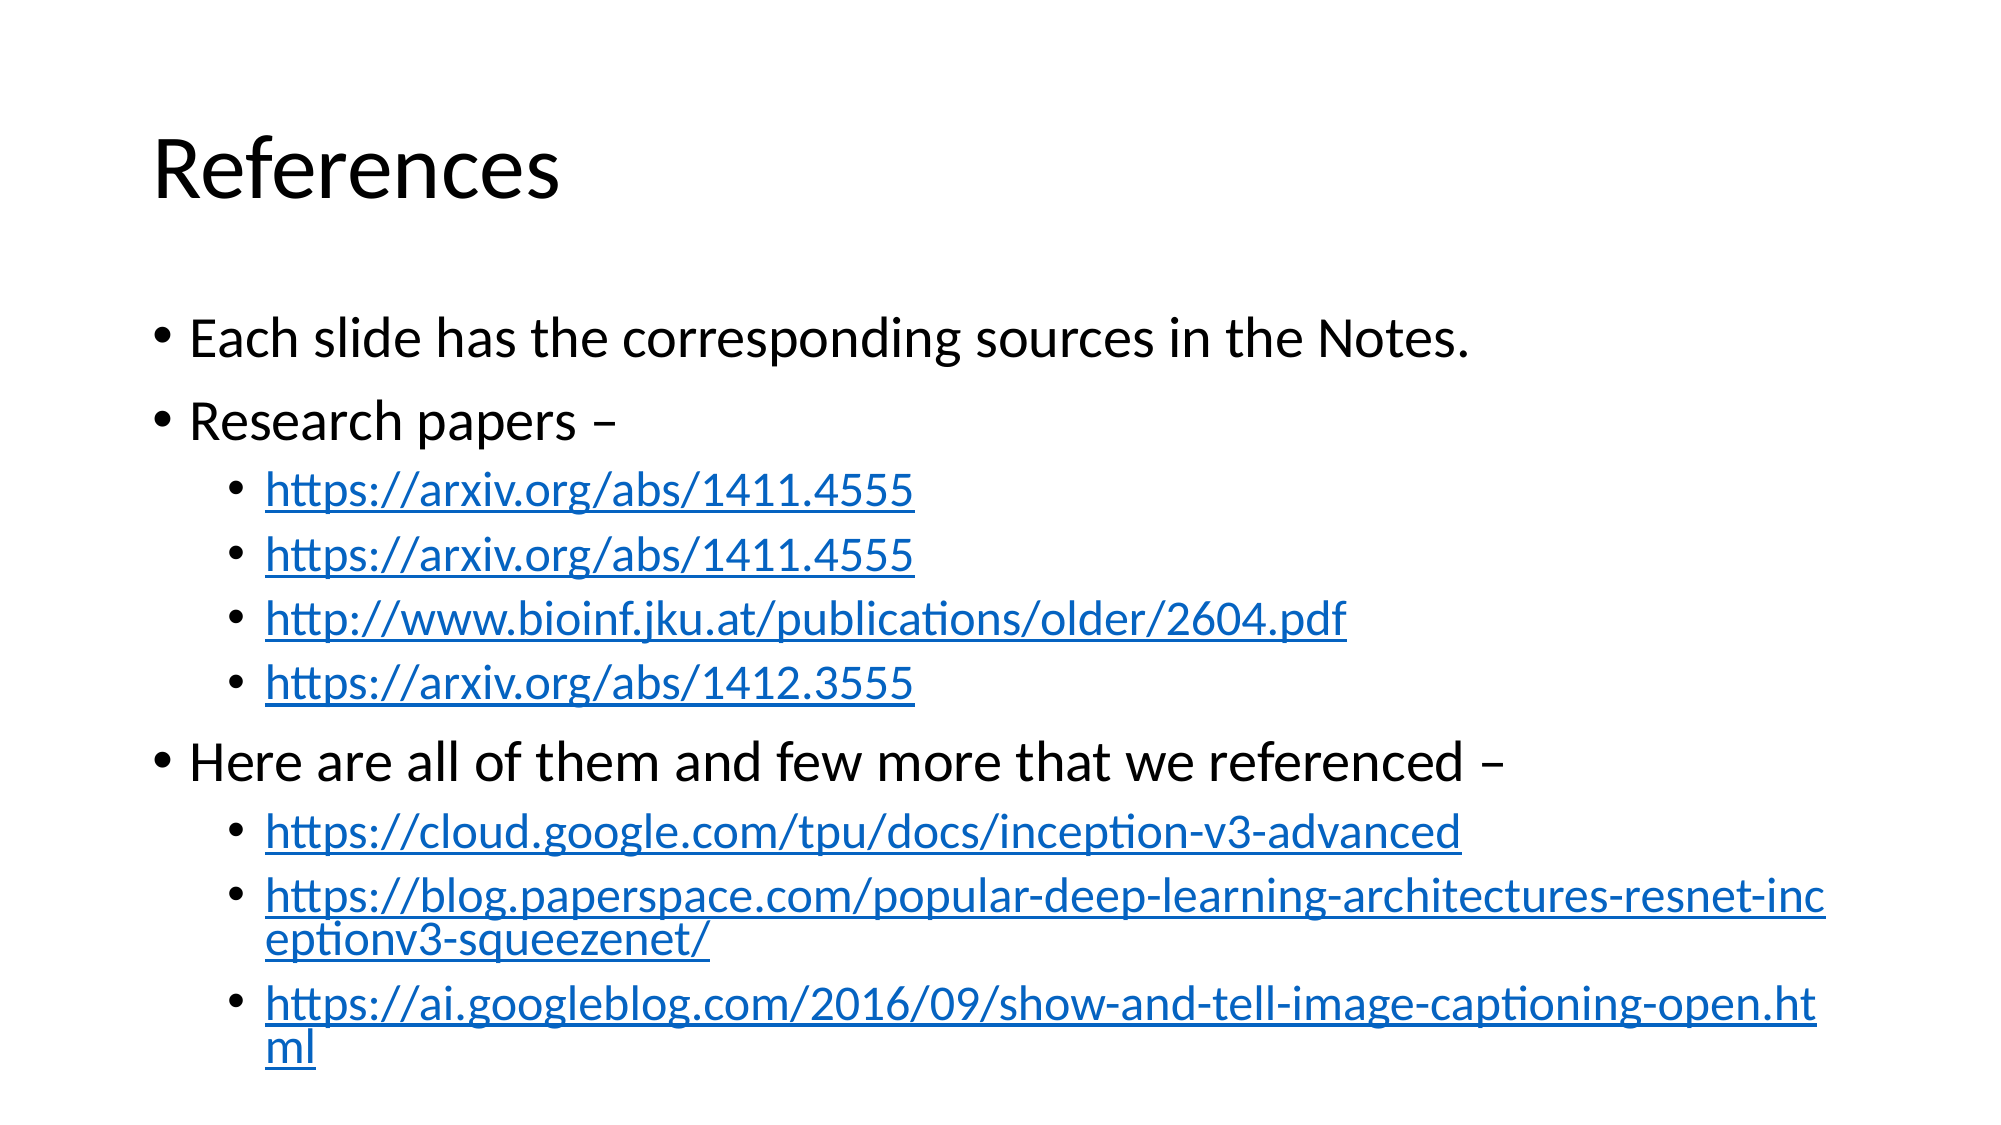

References
Each slide has the corresponding sources in the Notes.
Research papers –
https://arxiv.org/abs/1411.4555
https://arxiv.org/abs/1411.4555
http://www.bioinf.jku.at/publications/older/2604.pdf
https://arxiv.org/abs/1412.3555
Here are all of them and few more that we referenced –
https://cloud.google.com/tpu/docs/inception-v3-advanced
https://blog.paperspace.com/popular-deep-learning-architectures-resnet-inceptionv3-squeezenet/
https://ai.googleblog.com/2016/09/show-and-tell-image-captioning-open.html